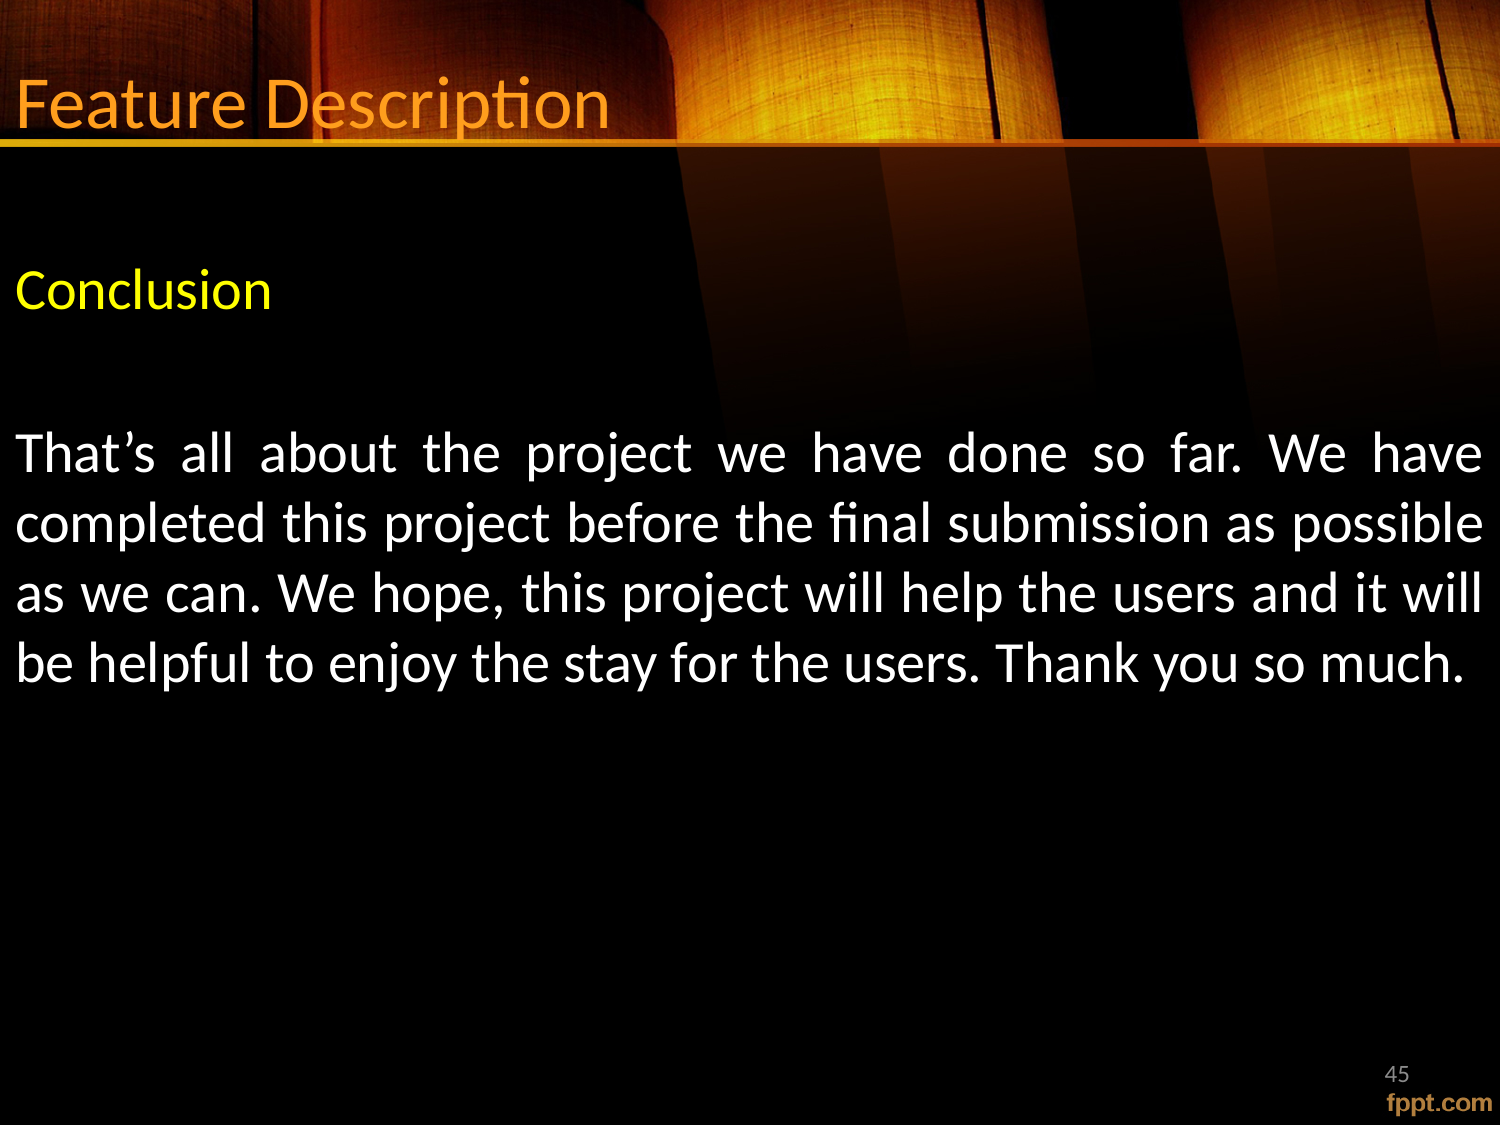

# Feature Description

Conclusion

That’s all about the project we have done so far. We have completed this project before the final submission as possible as we can. We hope, this project will help the users and it will be helpful to enjoy the stay for the users. Thank you so much.

45